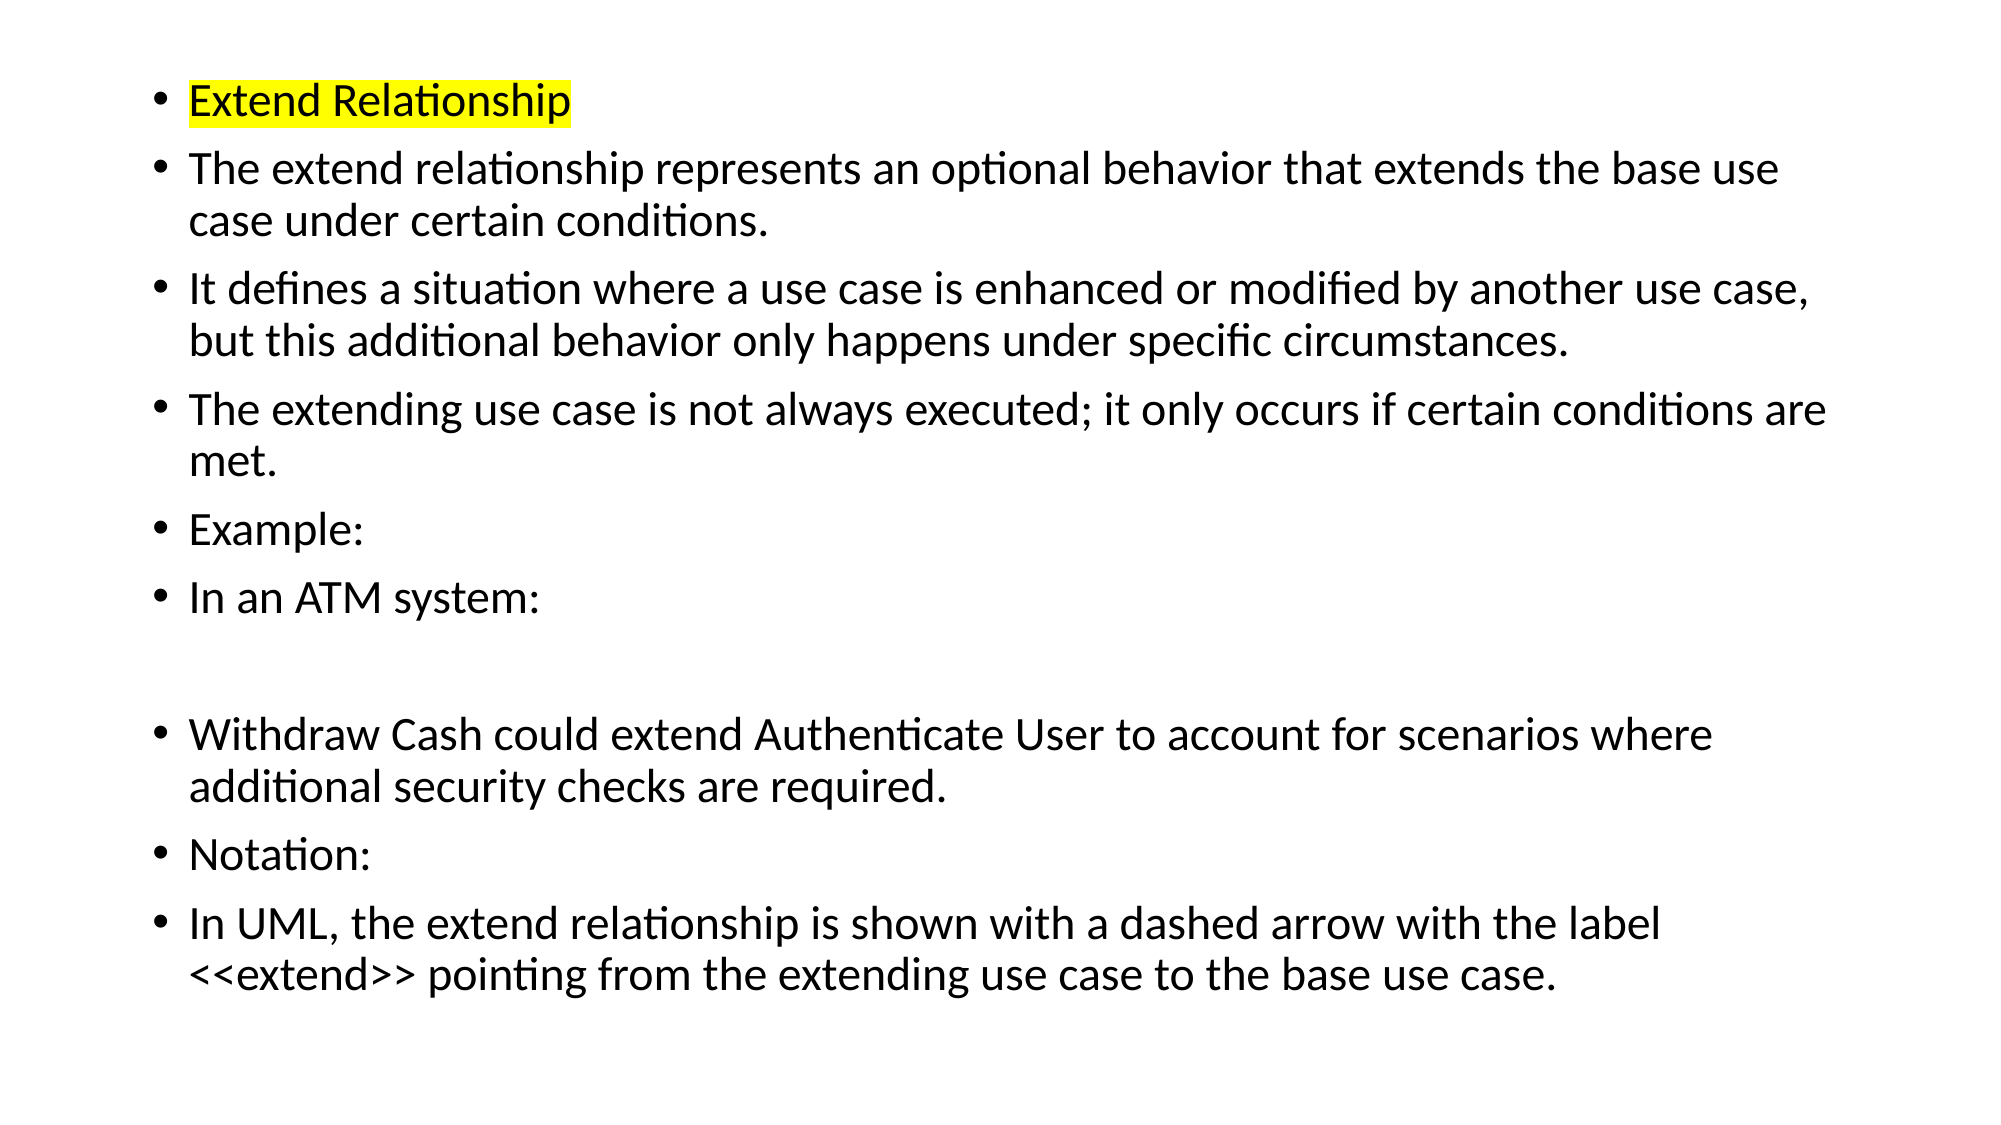

Extend Relationship
The extend relationship represents an optional behavior that extends the base use case under certain conditions.
It defines a situation where a use case is enhanced or modified by another use case, but this additional behavior only happens under specific circumstances.
The extending use case is not always executed; it only occurs if certain conditions are met.
Example:
In an ATM system:

Withdraw Cash could extend Authenticate User to account for scenarios where additional security checks are required.
Notation:
In UML, the extend relationship is shown with a dashed arrow with the label <<extend>> pointing from the extending use case to the base use case.